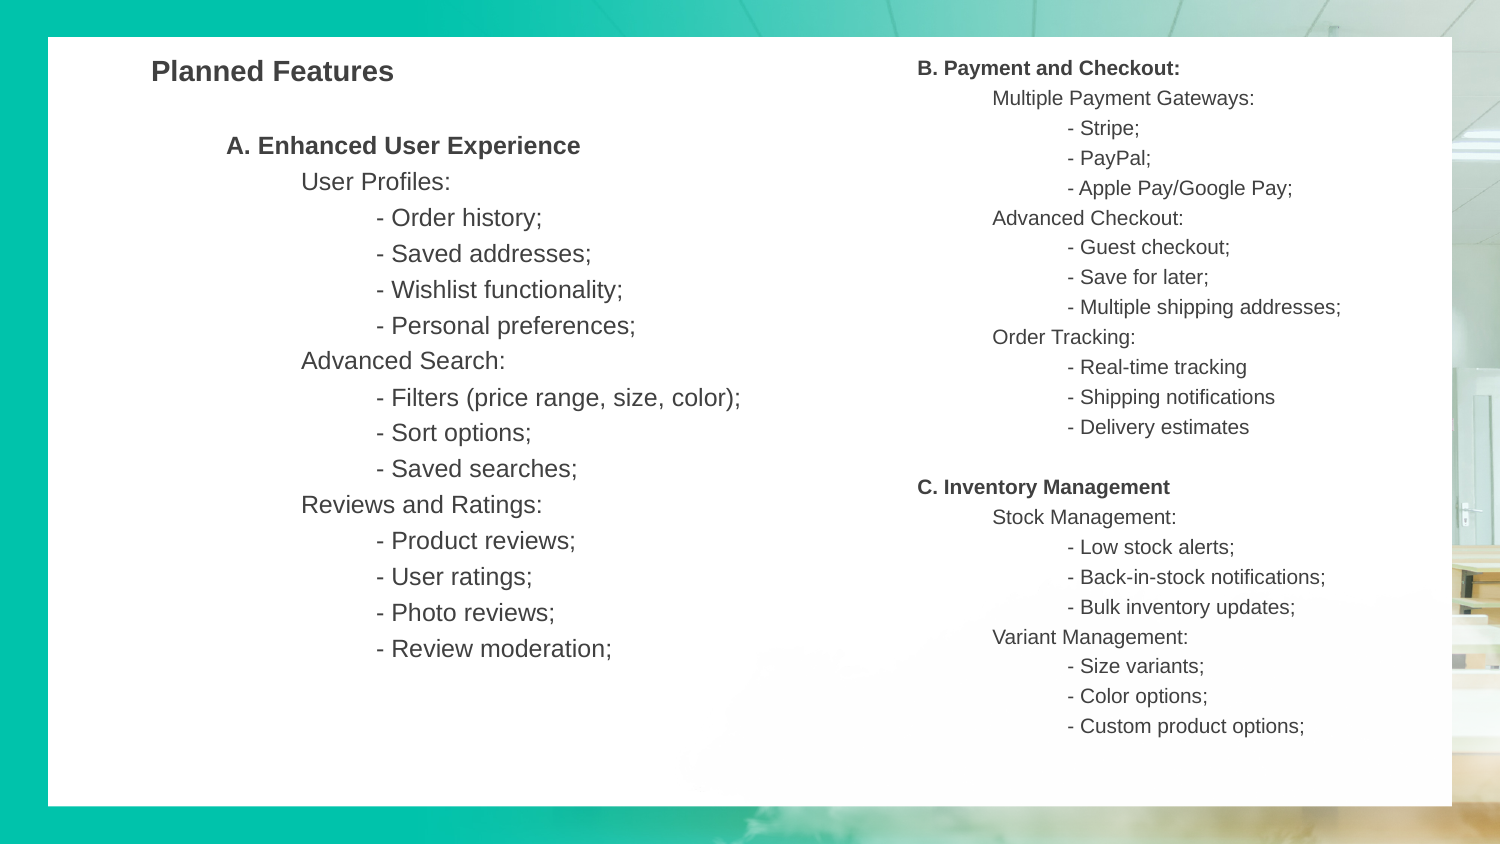

Planned Features

A. Enhanced User Experience
User Profiles:
- Order history;
- Saved addresses;
- Wishlist functionality;
- Personal preferences;
Advanced Search:
- Filters (price range, size, color);
- Sort options;
- Saved searches;
Reviews and Ratings:
- Product reviews;
- User ratings;
- Photo reviews;
- Review moderation;
B. Payment and Checkout:
Multiple Payment Gateways:
- Stripe;
- PayPal;
- Apple Pay/Google Pay;
Advanced Checkout:
- Guest checkout;
- Save for later;
- Multiple shipping addresses;
Order Tracking:
- Real-time tracking
- Shipping notifications
- Delivery estimates

C. Inventory Management
Stock Management:
- Low stock alerts;
- Back-in-stock notifications;
- Bulk inventory updates;
Variant Management:
- Size variants;
- Color options;
- Custom product options;